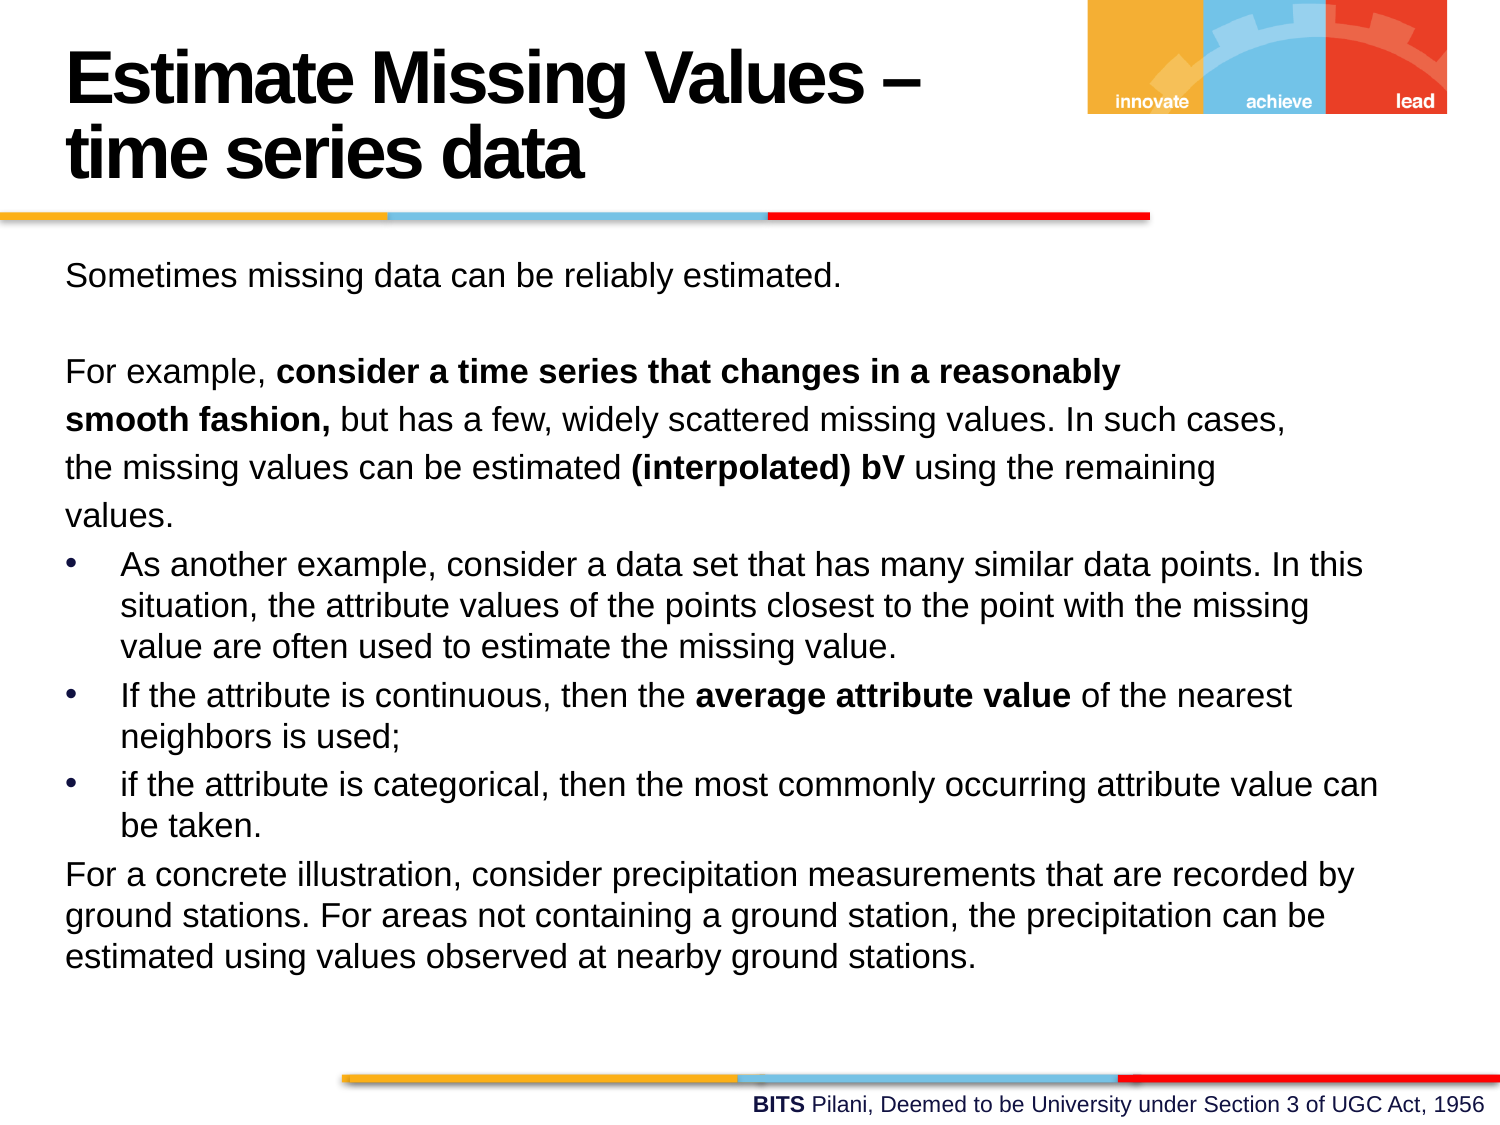

Estimate Missing Values – time series data
Sometimes missing data can be reliably estimated.

For example, consider a time series that changes in a reasonably
smooth fashion, but has a few, widely scattered missing values. In such cases,
the missing values can be estimated (interpolated) bV using the remaining
values.
As another example, consider a data set that has many similar data points. In this situation, the attribute values of the points closest to the point with the missing value are often used to estimate the missing value.
If the attribute is continuous, then the average attribute value of the nearest neighbors is used;
if the attribute is categorical, then the most commonly occurring attribute value can be taken.
For a concrete illustration, consider precipitation measurements that are recorded by ground stations. For areas not containing a ground station, the precipitation can be estimated using values observed at nearby ground stations.